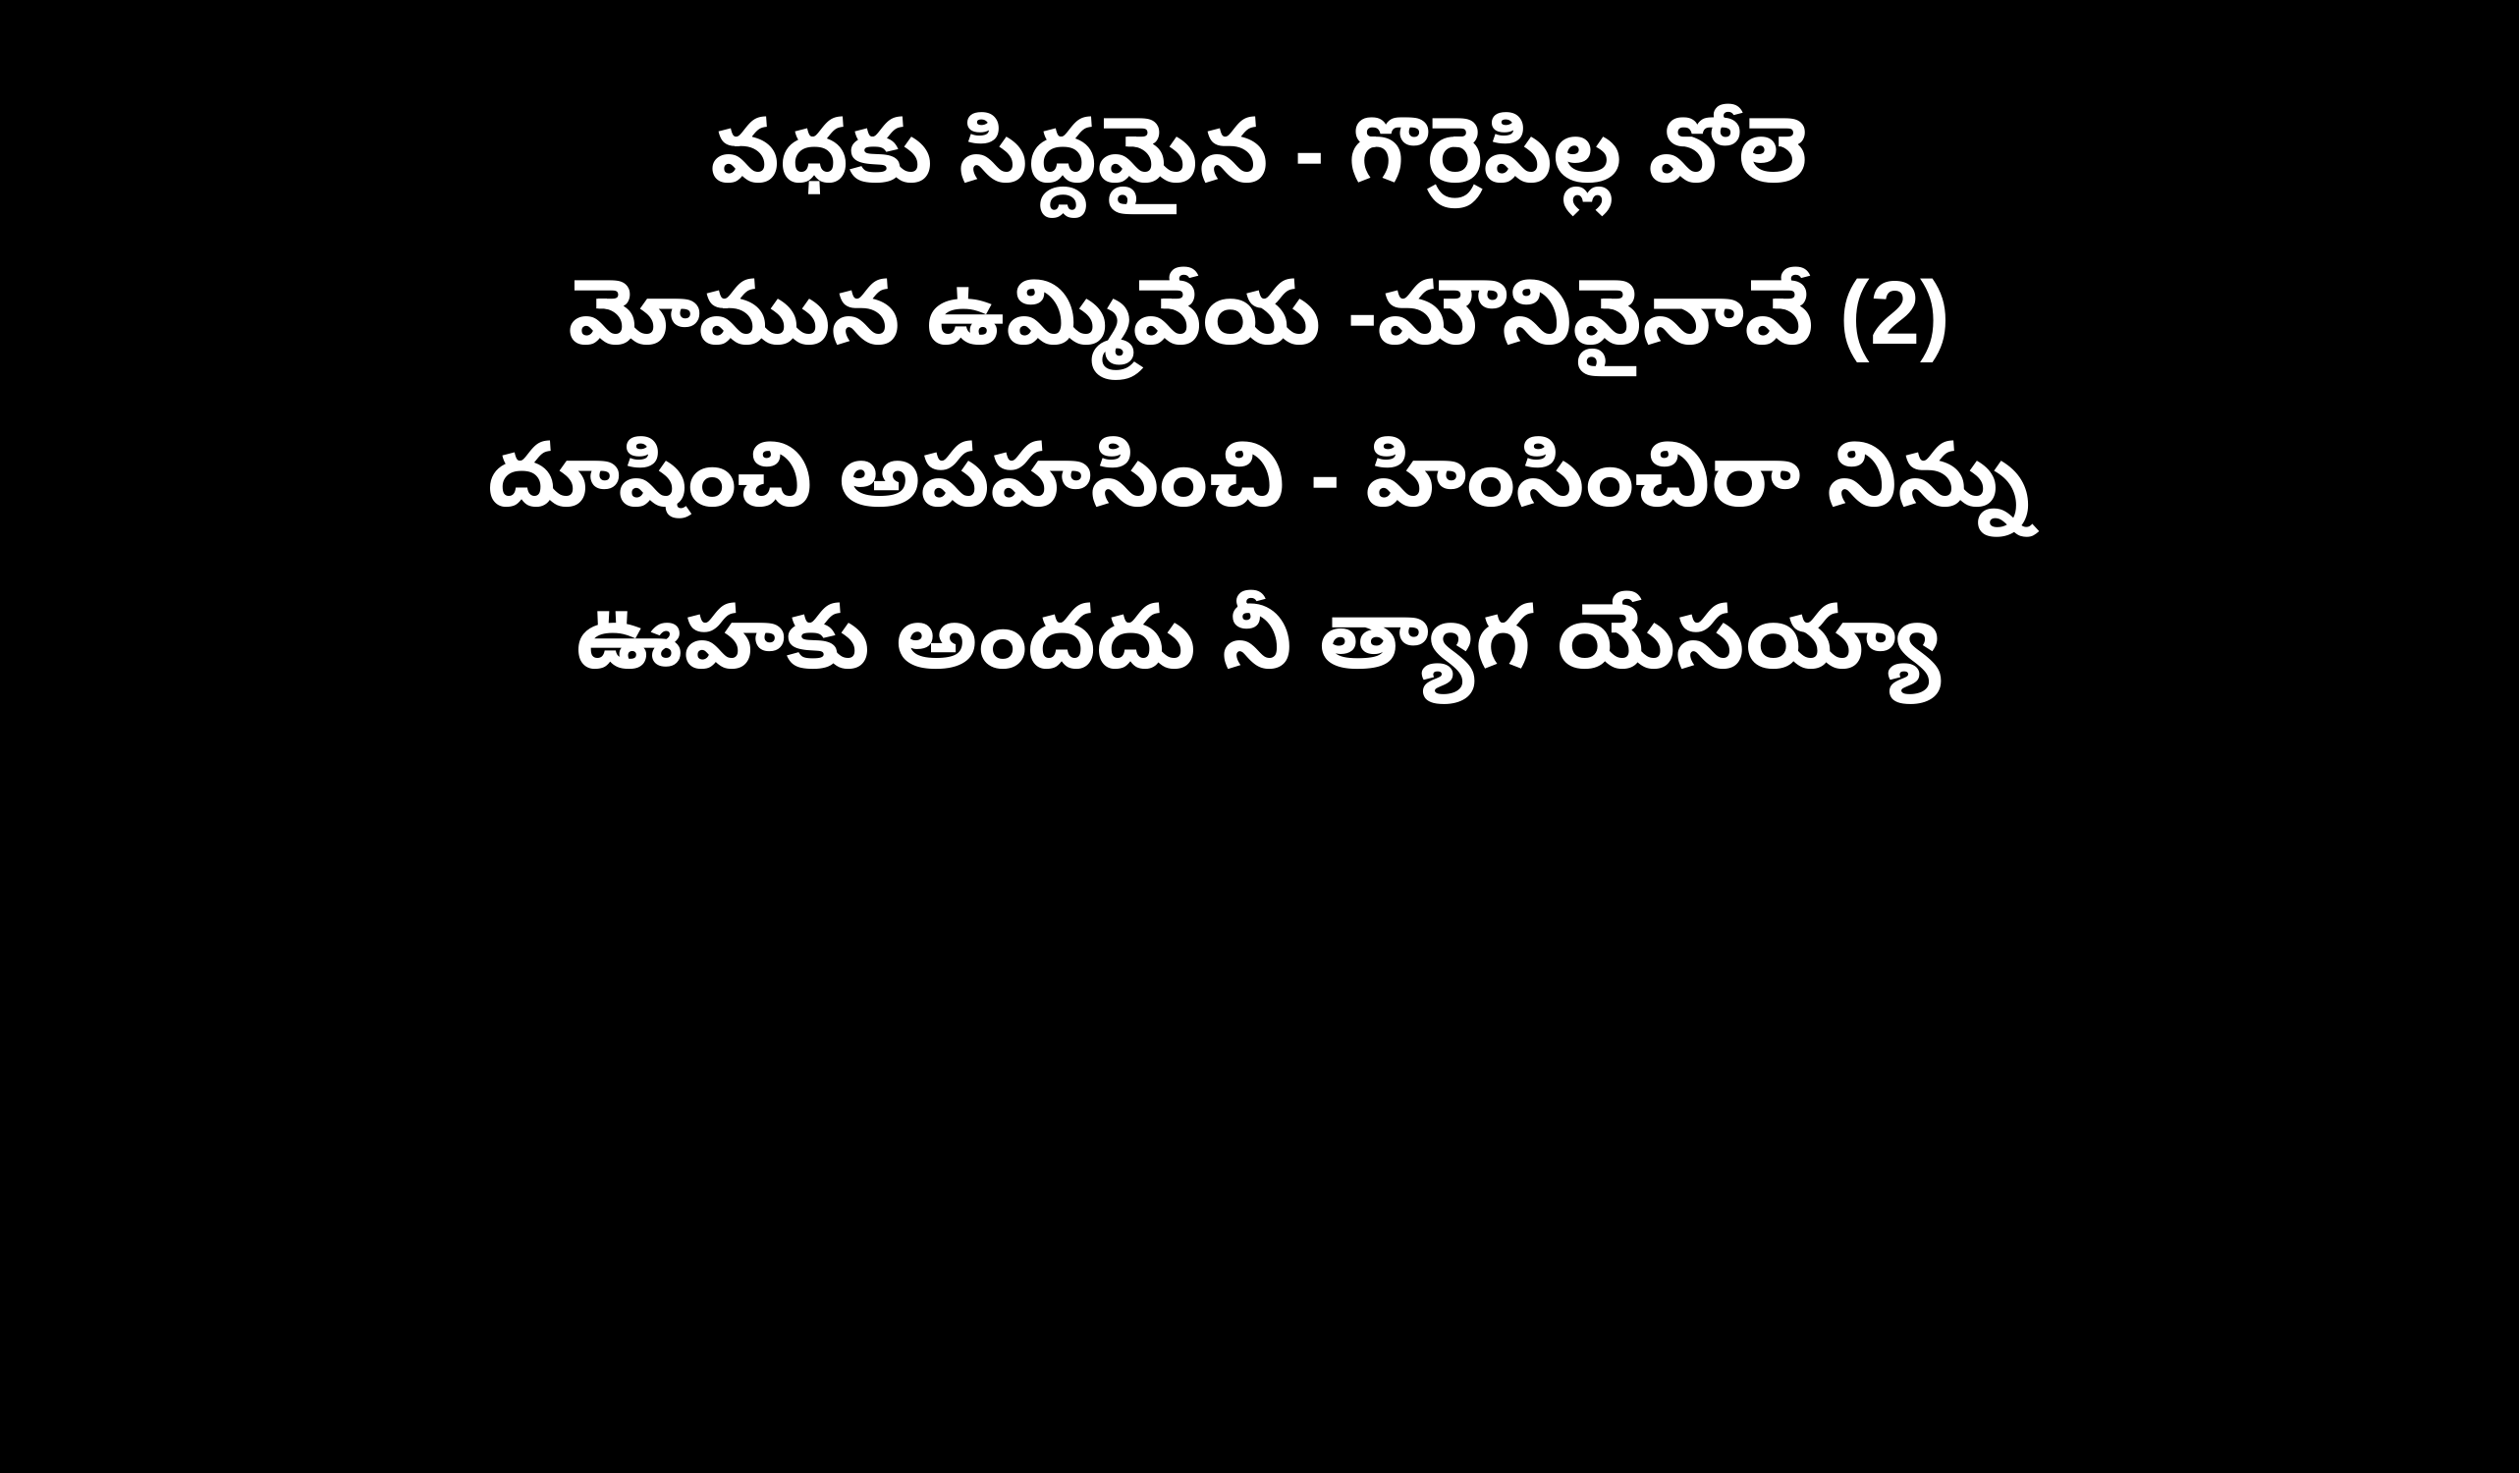

వధకు సిద్దమైన - గొర్రెపిల్ల వోలె
మోమున ఉమ్మివేయ -మౌనివైనావే (2)
దూషించి అపహసించి - హింసించిరా నిన్ను
ఊహకు అందదు నీ త్యాగ యేసయ్యా